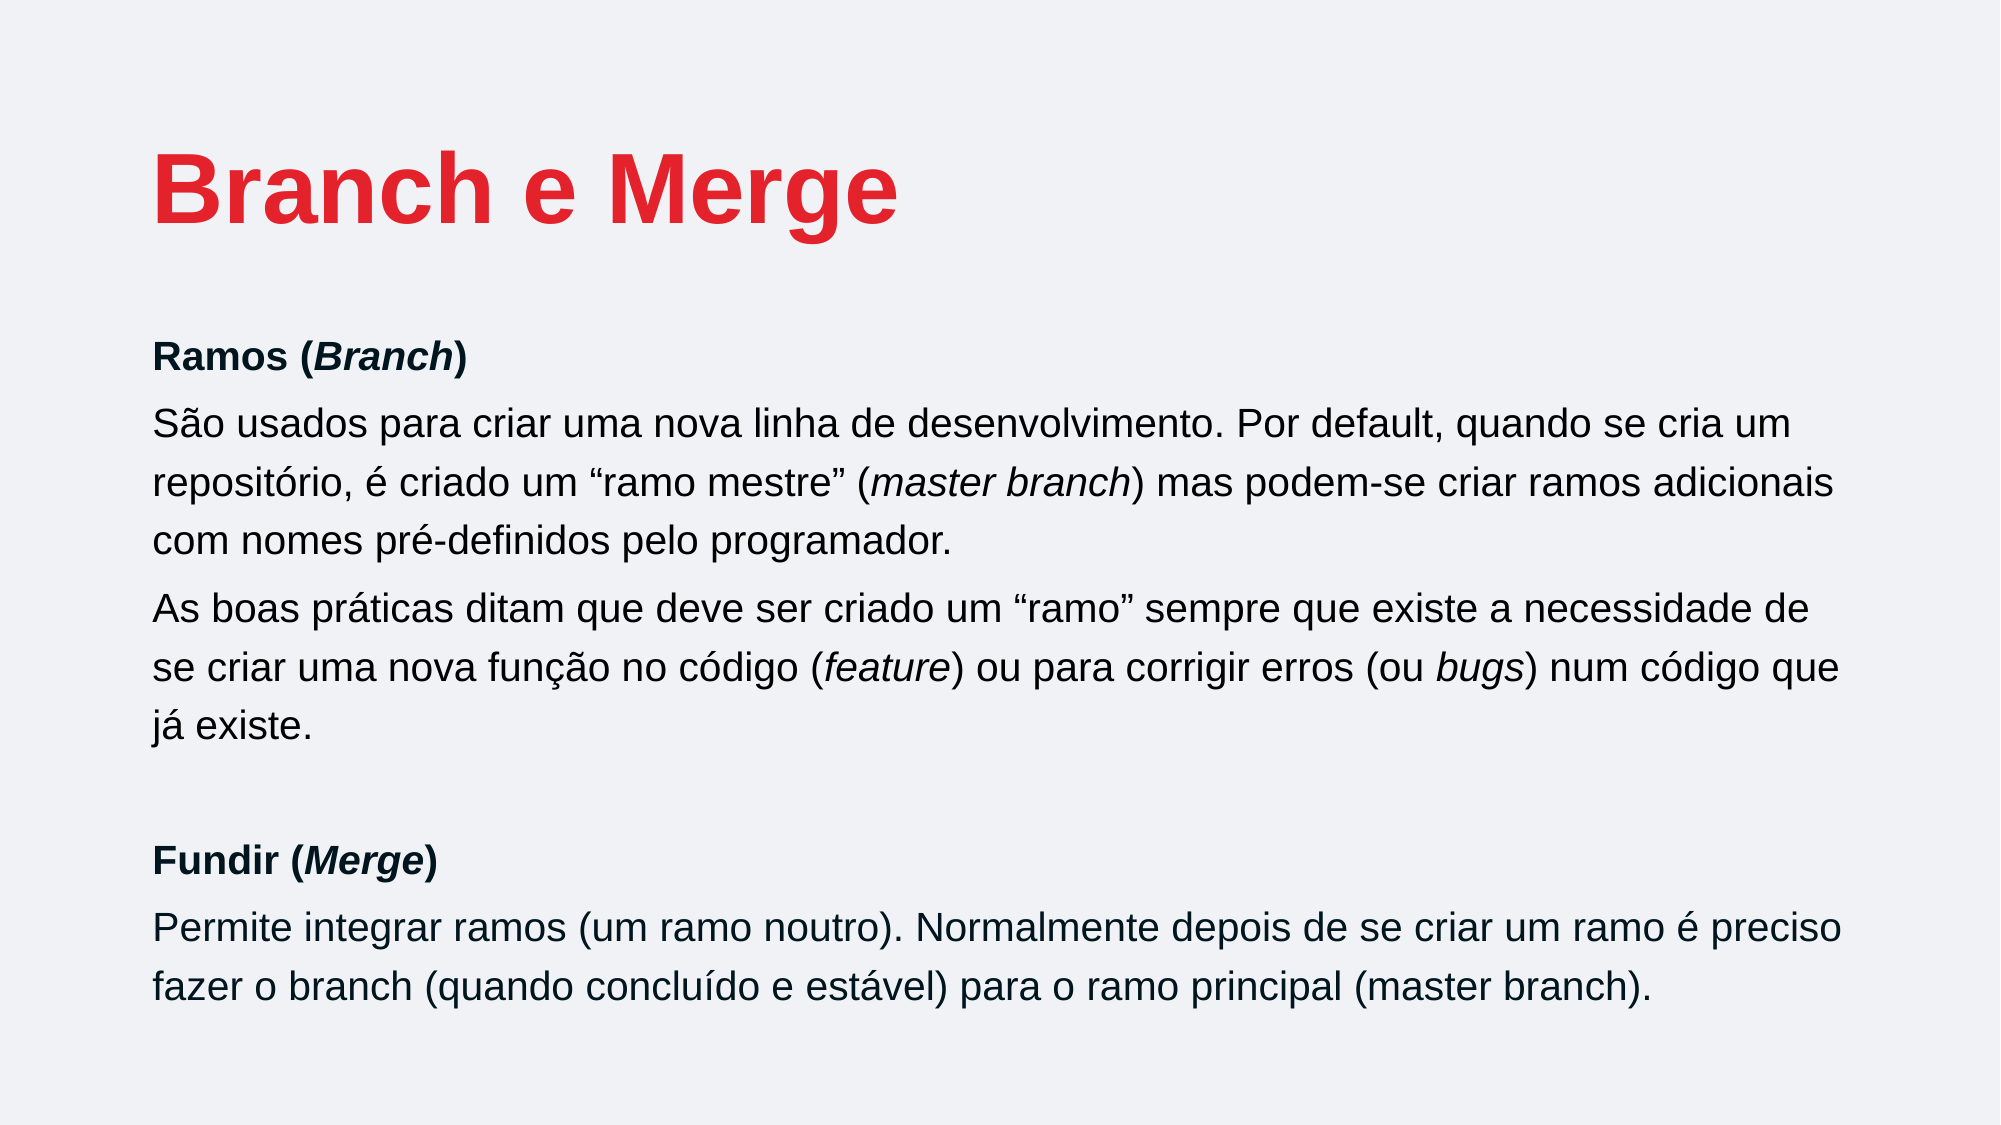

# Branch e Merge
Ramos (Branch)
São usados para criar uma nova linha de desenvolvimento. Por default, quando se cria um repositório, é criado um “ramo mestre” (master branch) mas podem-se criar ramos adicionais com nomes pré-definidos pelo programador.
As boas práticas ditam que deve ser criado um “ramo” sempre que existe a necessidade de se criar uma nova função no código (feature) ou para corrigir erros (ou bugs) num código que já existe.

Fundir (Merge)
Permite integrar ramos (um ramo noutro). Normalmente depois de se criar um ramo é preciso fazer o branch (quando concluído e estável) para o ramo principal (master branch).